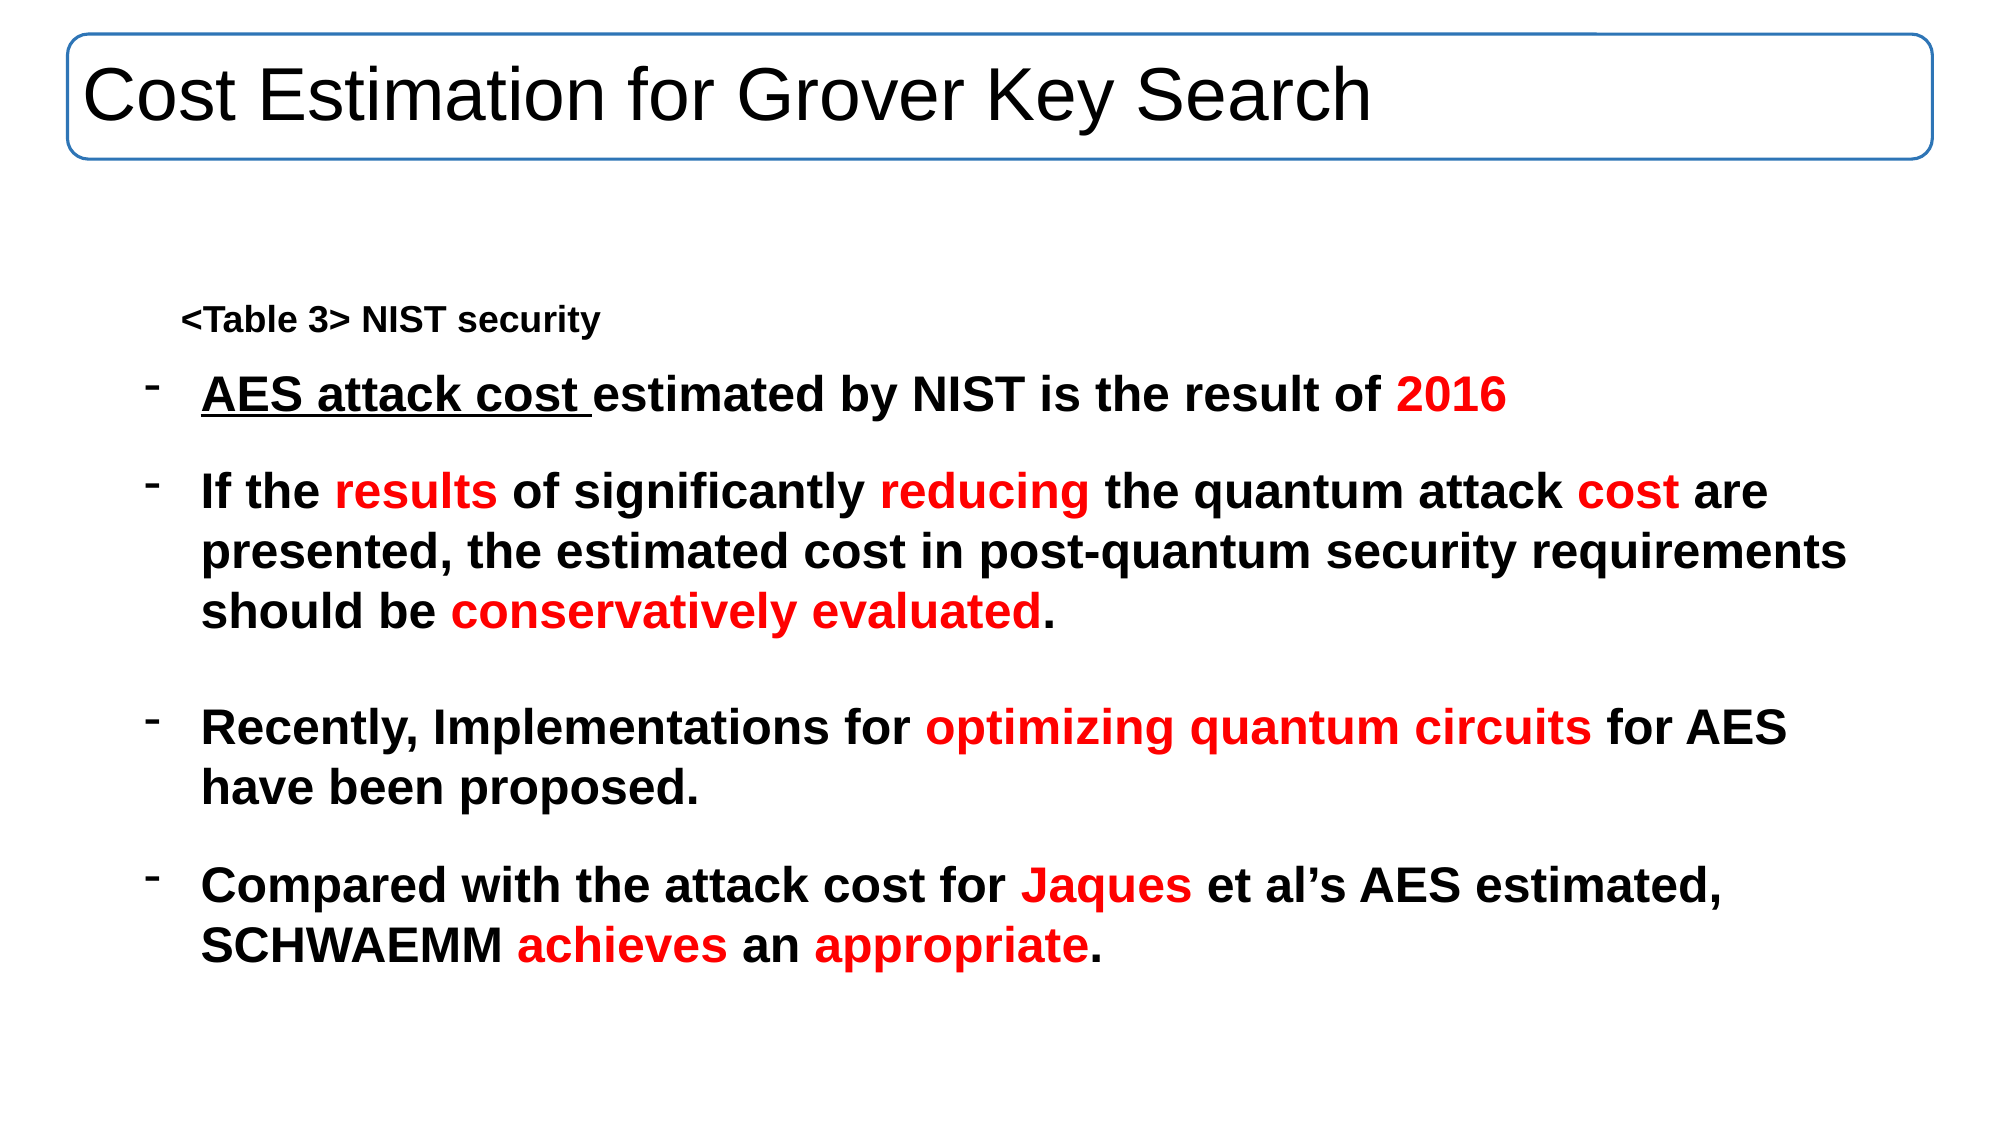

# Cost Estimation for Grover Key Search
<Table 3> NIST security
AES attack cost estimated by NIST is the result of 2016

If the results of significantly reducing the quantum attack cost are presented, the estimated cost in post-quantum security requirements should be conservatively evaluated.

Recently, Implementations for optimizing quantum circuits for AES have been proposed.

Compared with the attack cost for Jaques et al’s AES estimated, SCHWAEMM achieves an appropriate.